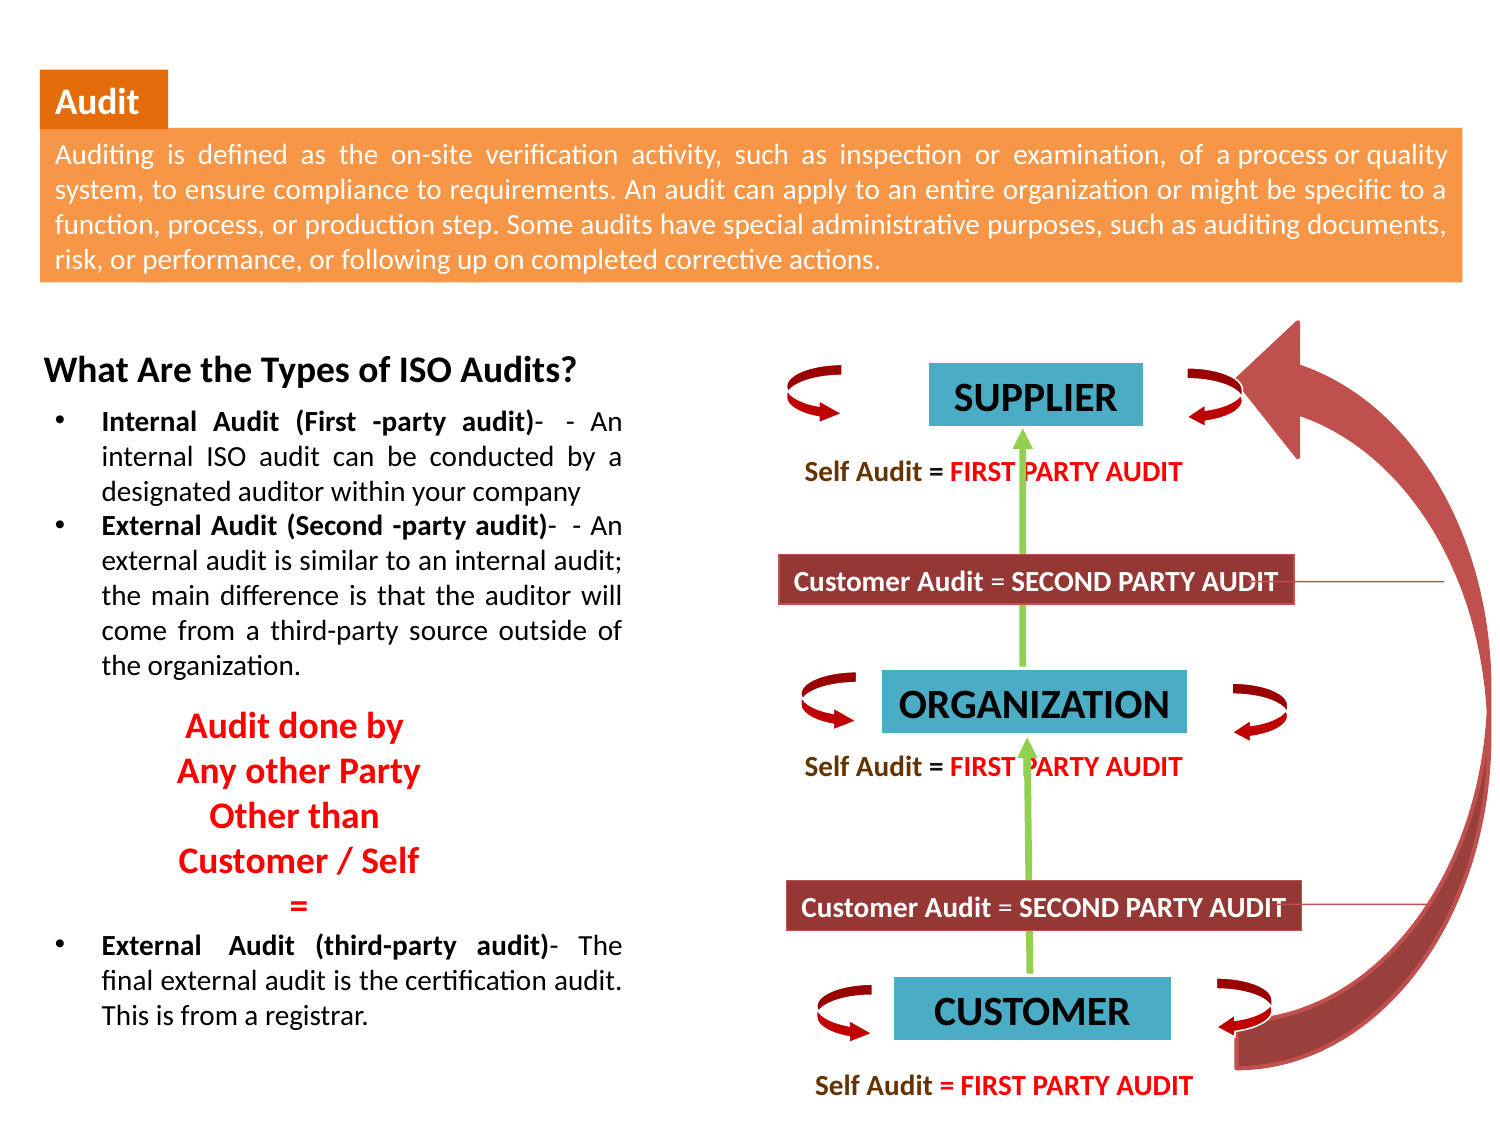

Audit
Auditing is defined as the on-site verification activity, such as inspection or examination, of a process or quality system, to ensure compliance to requirements. An audit can apply to an entire organization or might be specific to a function, process, or production step. Some audits have special administrative purposes, such as auditing documents, risk, or performance, or following up on completed corrective actions.

Customer Audit = SECOND PARTY AUDIT

Customer Audit = SECOND PARTY AUDIT

What Are the Types of ISO Audits?
SUPPLIER

Internal Audit (First -party audit)-  - An internal ISO audit can be conducted by a designated auditor within your company
External Audit (Second -party audit)-  - An external audit is similar to an internal audit; the main difference is that the auditor will come from a third-party source outside of the organization.

External  Audit (third-party audit)- The final external audit is the certification audit. This is from a registrar.
Self Audit = FIRST PARTY AUDIT
Self Audit = FIRST PARTY AUDIT
Self Audit = FIRST PARTY AUDIT

ORGANIZATION

Audit done by
Any other Party
Other than
Customer / Self
=

CUSTOMER